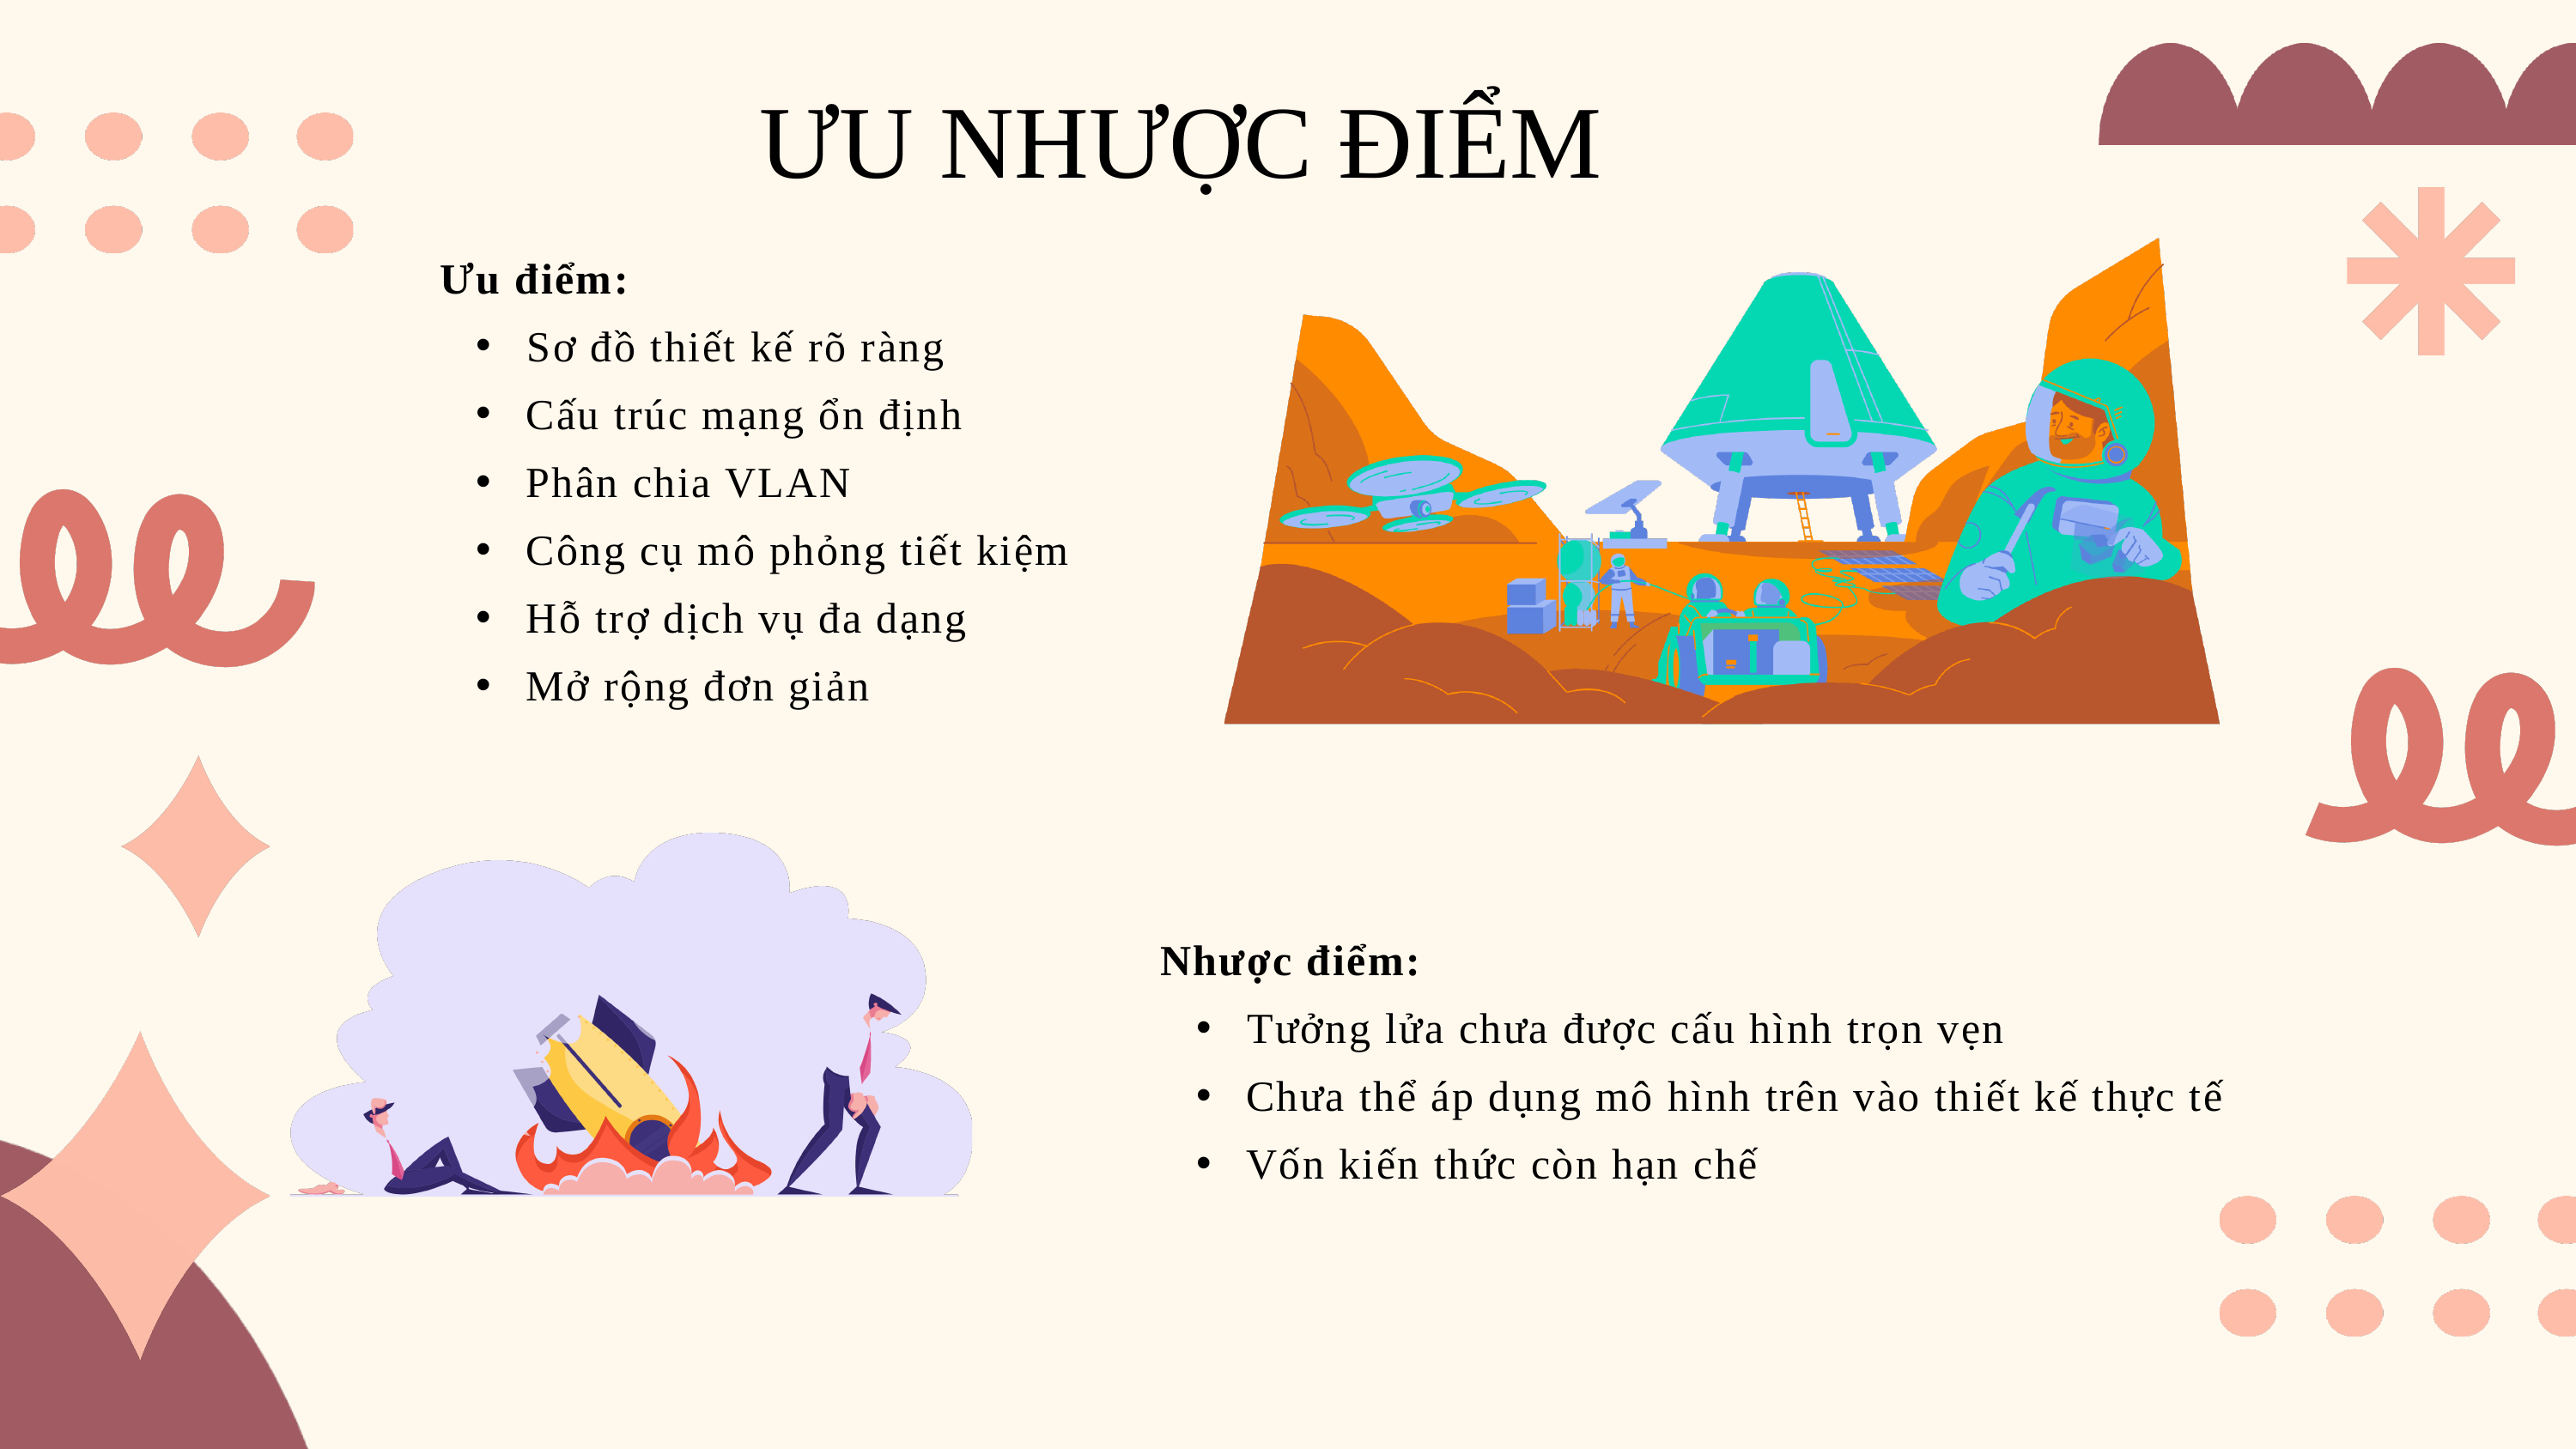

ƯU NHƯỢC ĐIỂM

Ưu điểm:
 Sơ đồ thiết kế rõ ràng
 Cấu trúc mạng ổn định
 Phân chia VLAN
 Công cụ mô phỏng tiết kiệm
 Hỗ trợ dịch vụ đa dạng
 Mở rộng đơn giản

Nhược điểm:
 Tưởng lửa chưa được cấu hình trọn vẹn
 Chưa thể áp dụng mô hình trên vào thiết kế thực tế
 Vốn kiến thức còn hạn chế